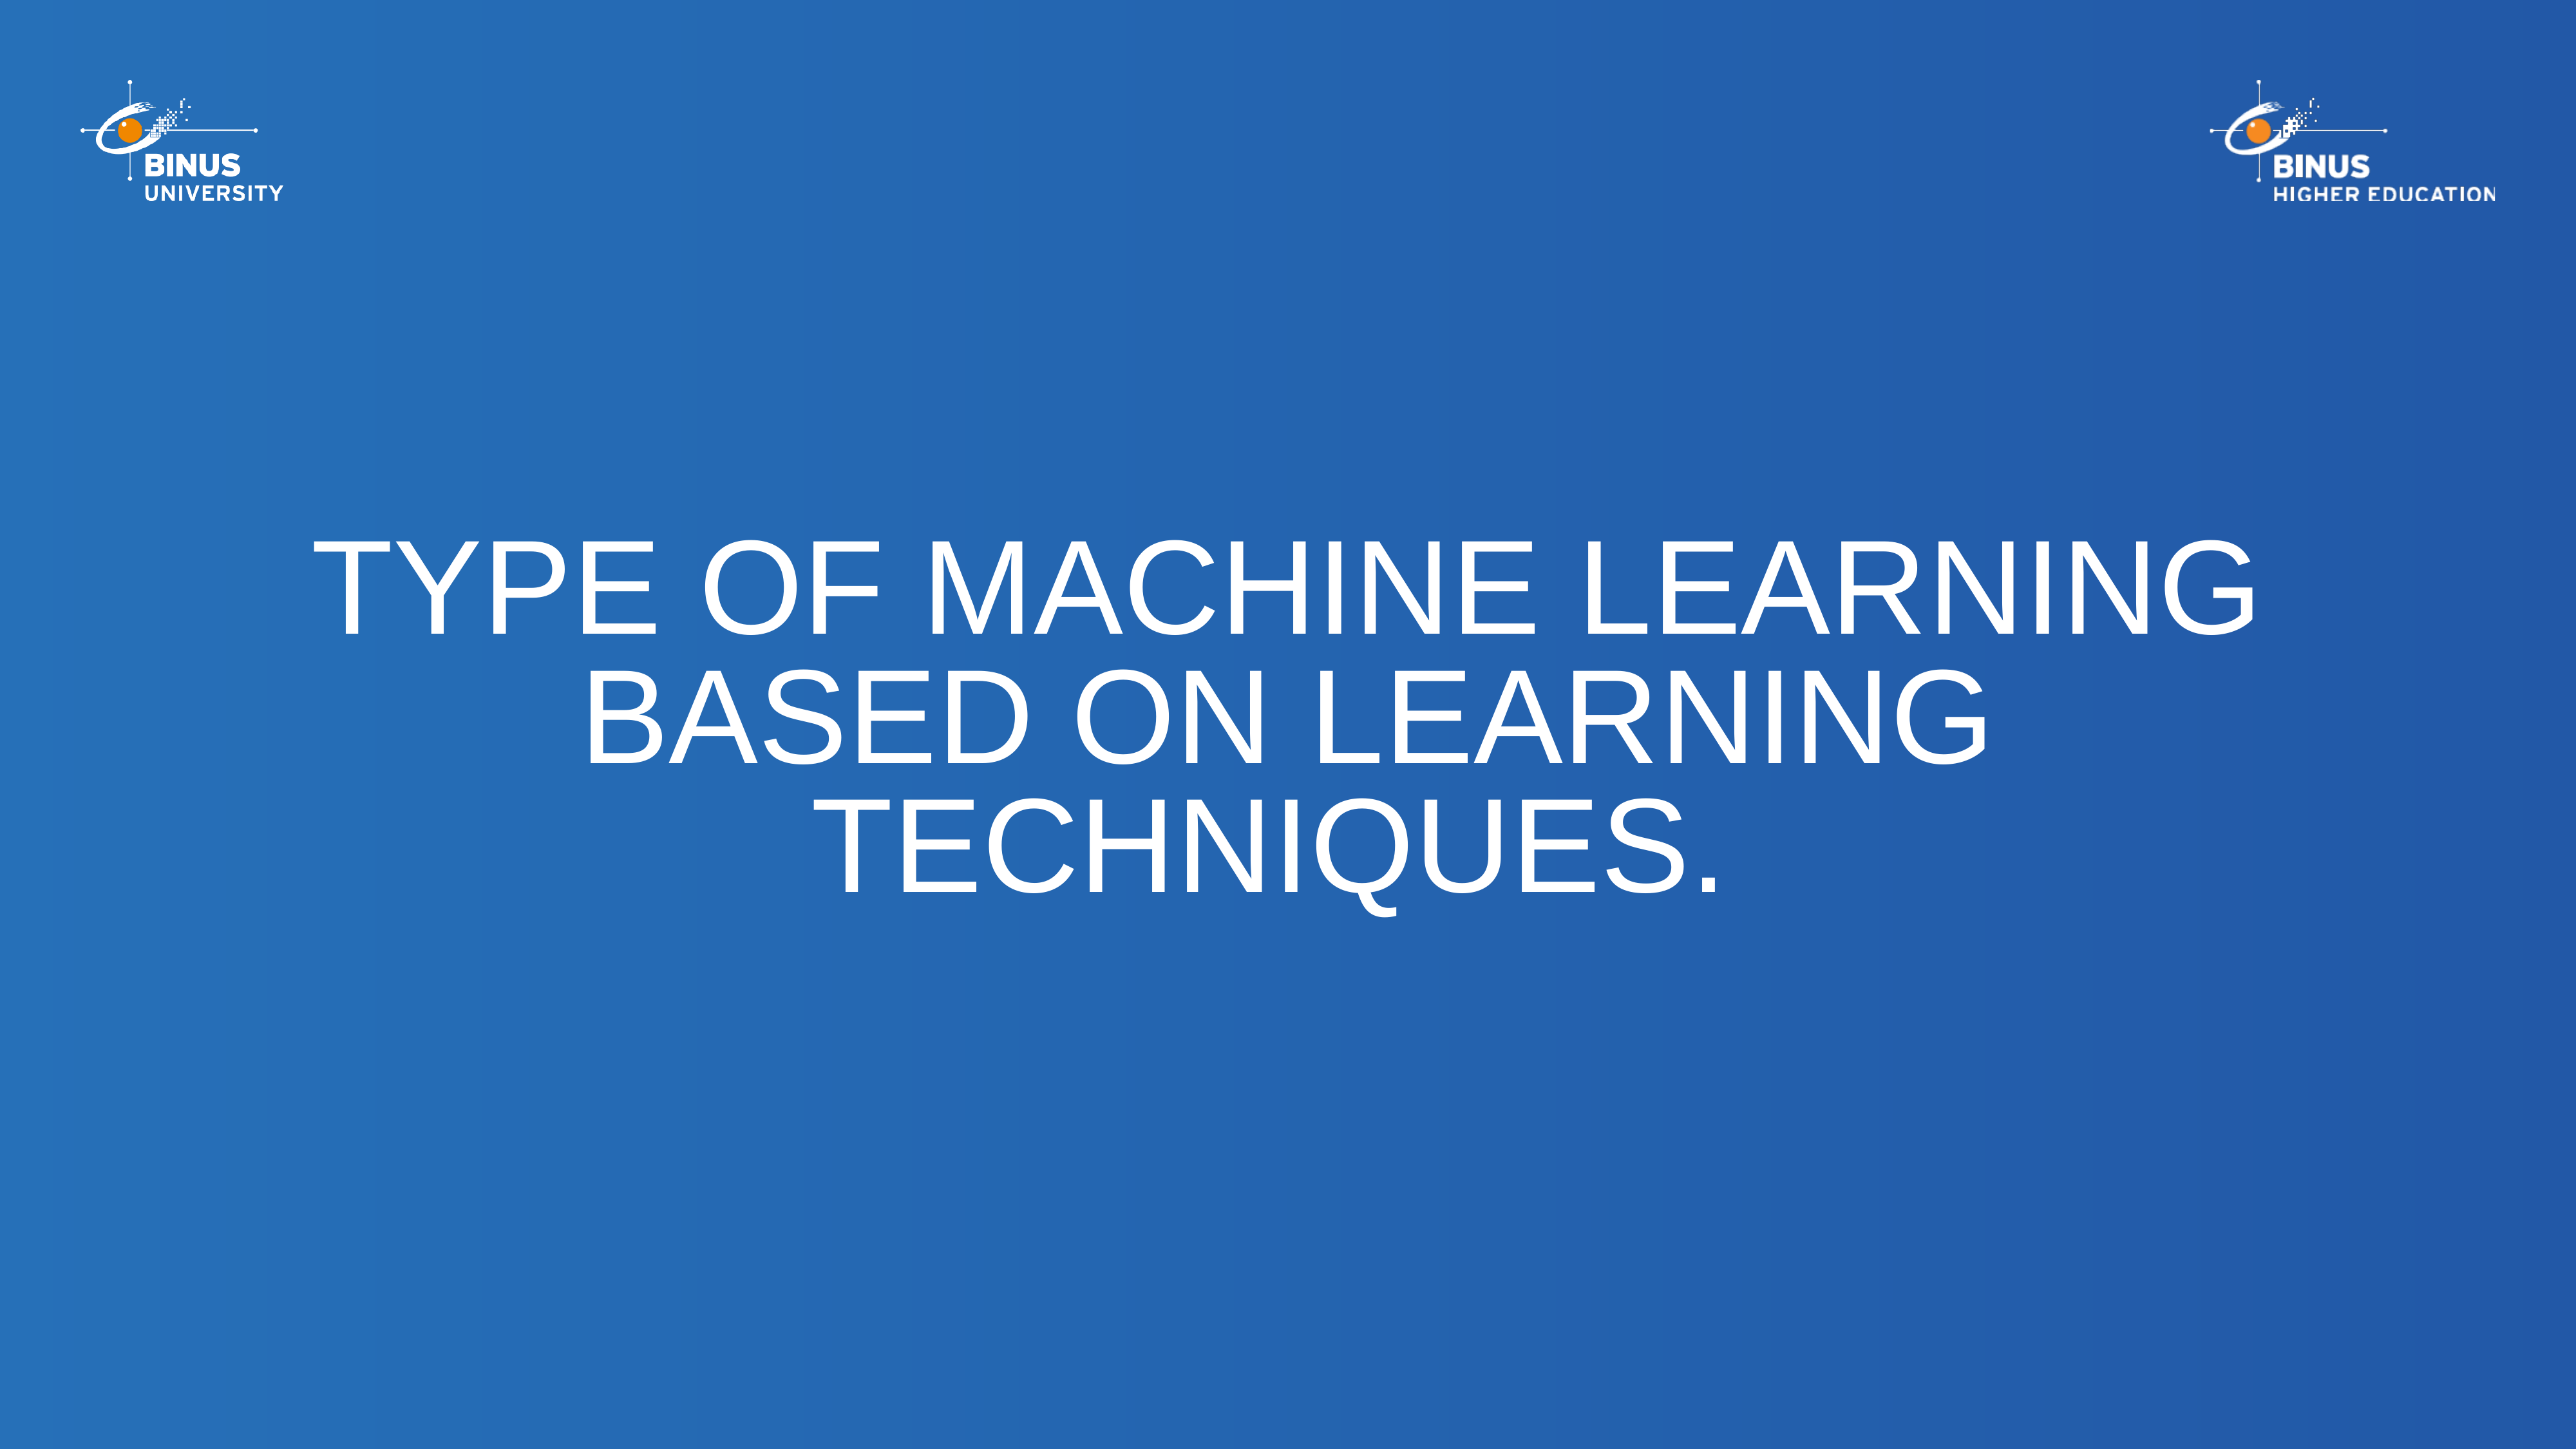

# Type of Machine Learning based on Learning Techniques.